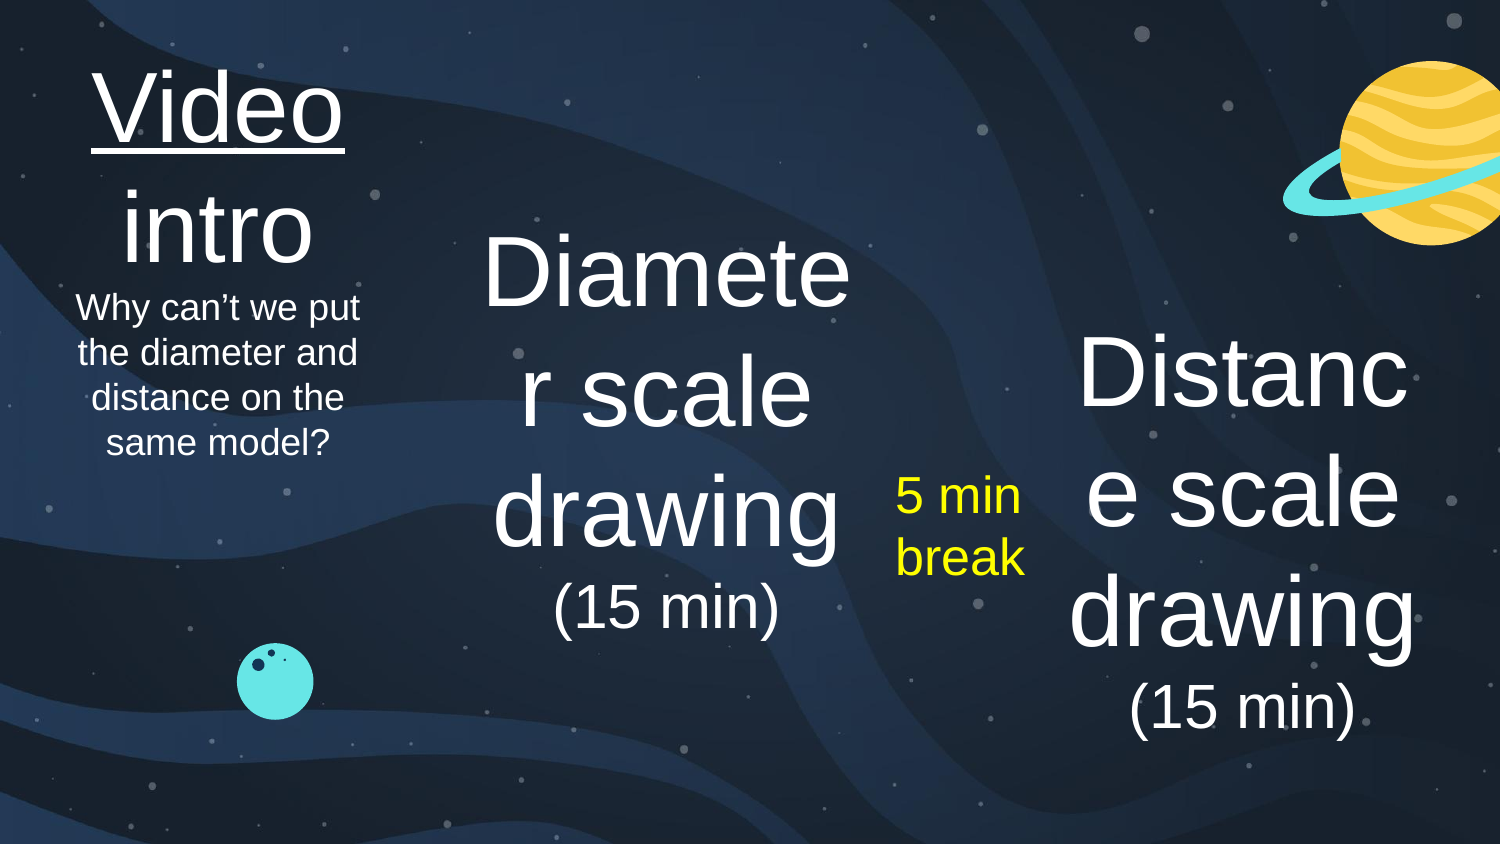

# Video intro
Why can’t we put the diameter and distance on the same model?
Diameter scale drawing
(15 min)
Distance scale drawing
(15 min)
5 min break